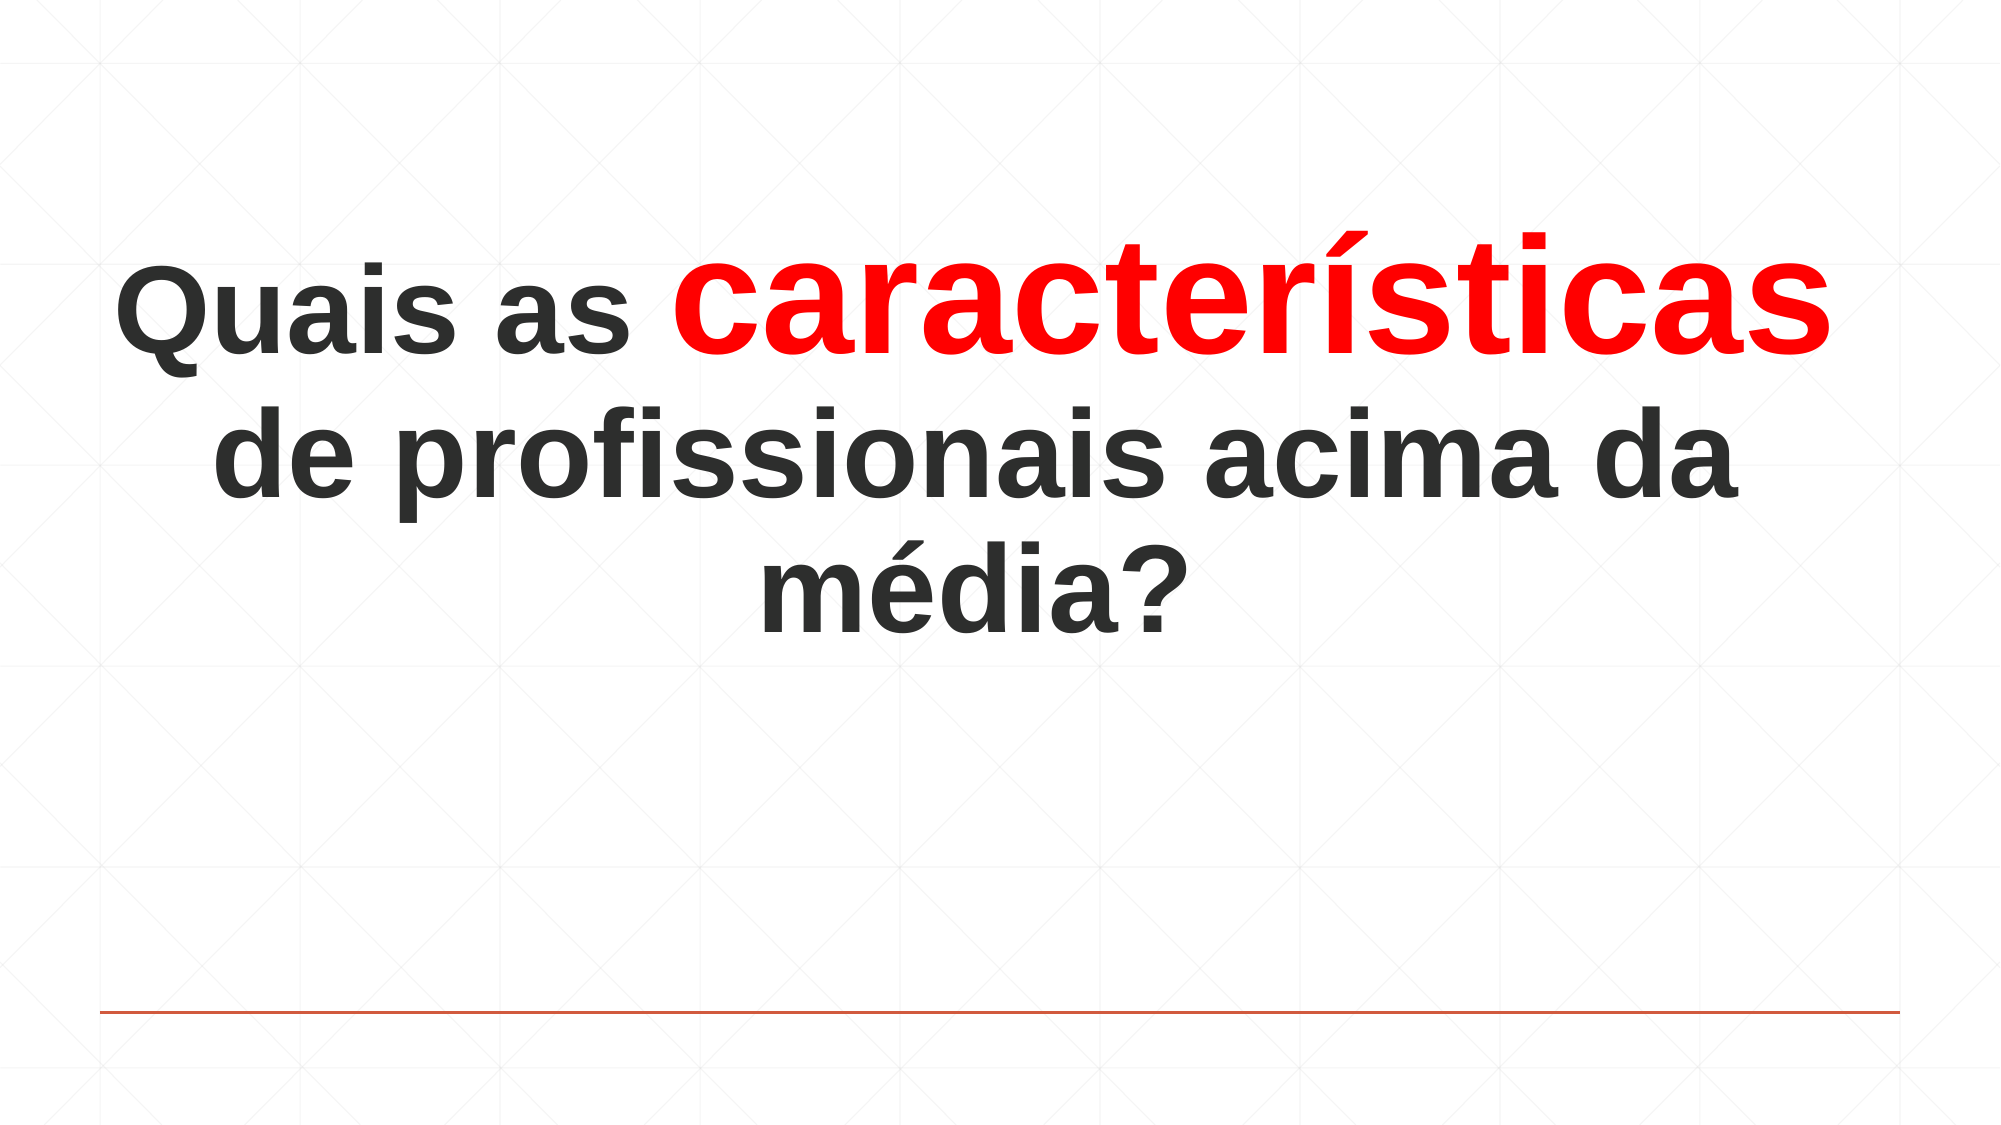

# Quais as características de profissionais acima da média?